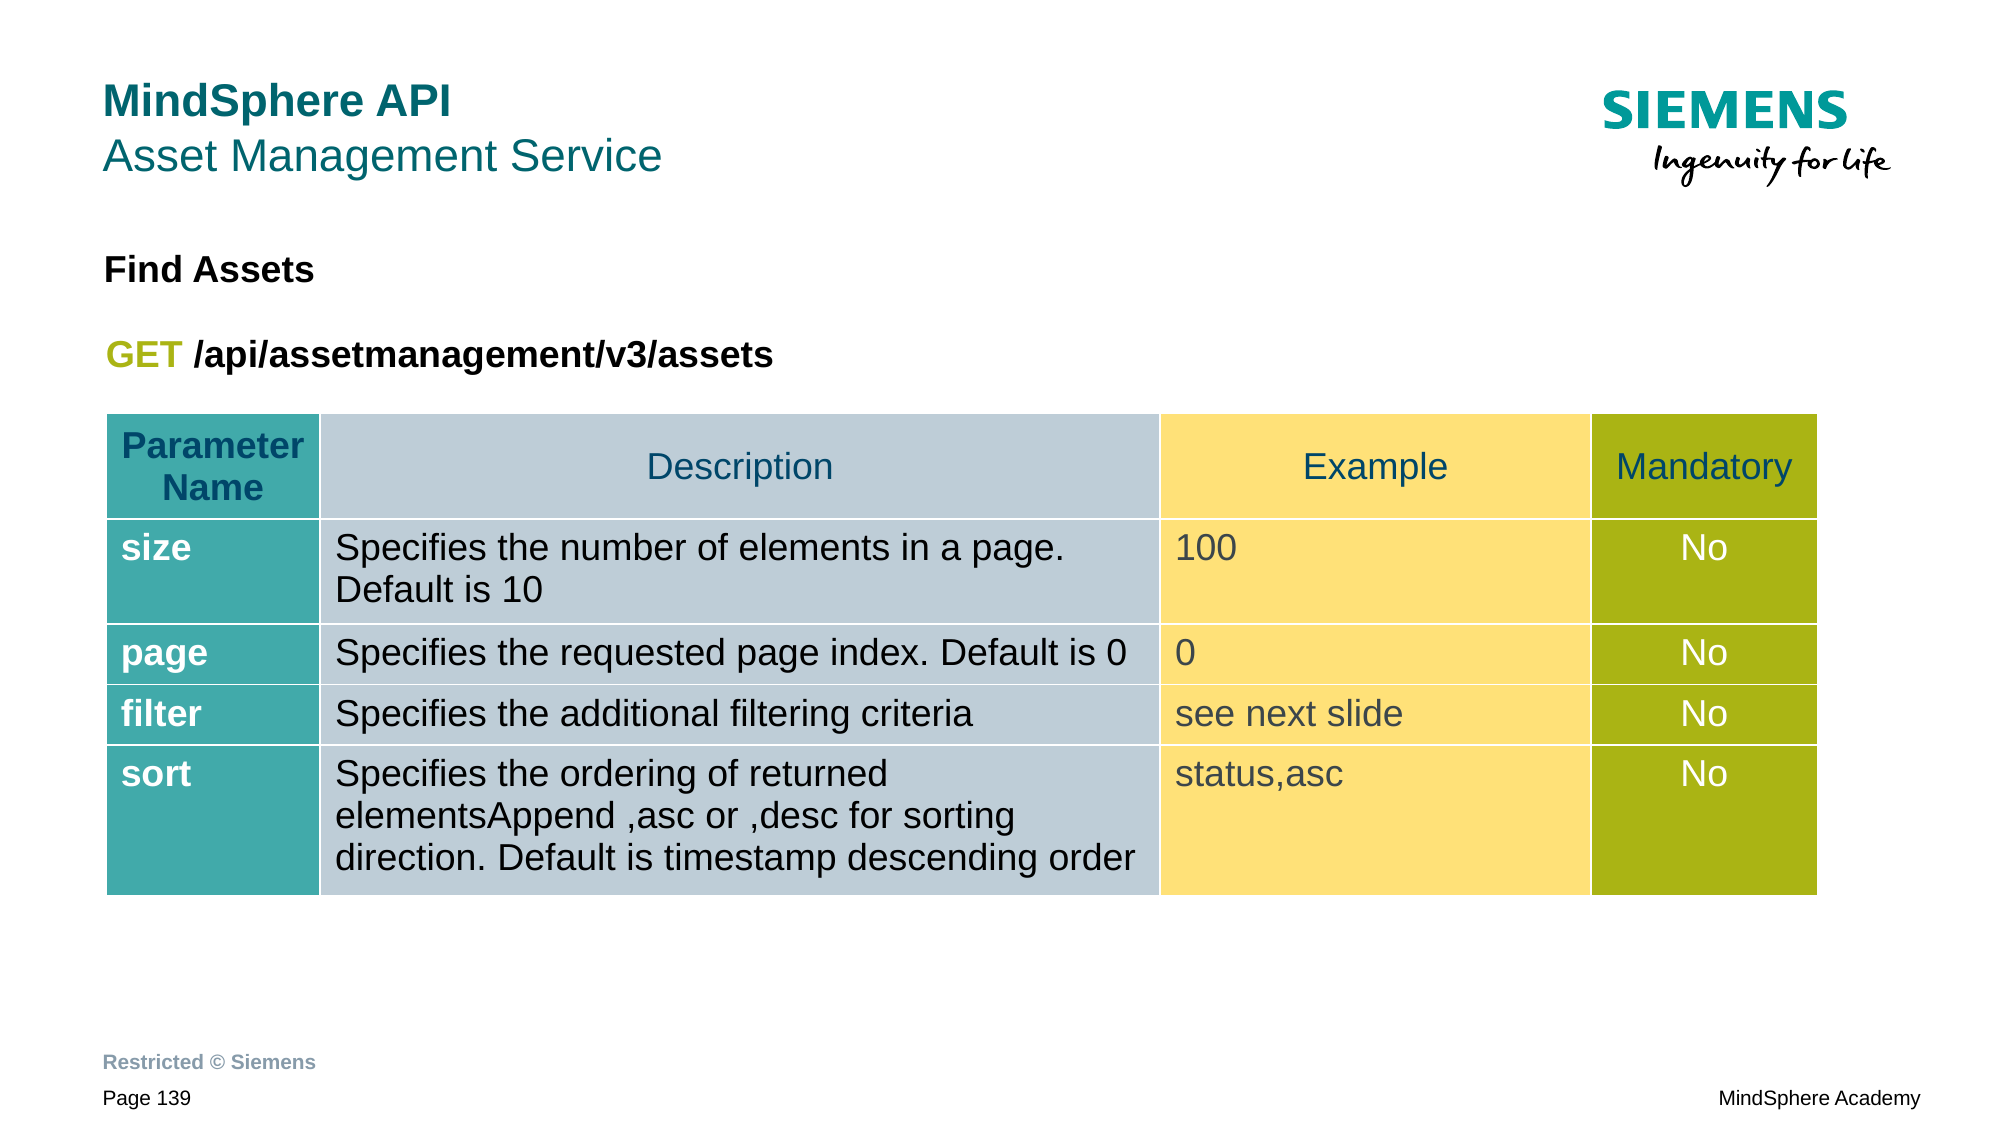

# MindSphere API Asset Management Service
Find Assets
GET /api/assetmanagement/v3/assets
| Parameter Name | Description | Example | Mandatory |
| --- | --- | --- | --- |
| size | Specifies the number of elements in a page. Default is 10 | 100 | No |
| page | Specifies the requested page index. Default is 0 | 0 | No |
| filter | Specifies the additional filtering criteria | see next slide | No |
| sort | Specifies the ordering of returned elementsAppend ,asc or ,desc for sorting direction. Default is timestamp descending order | status,asc | No |